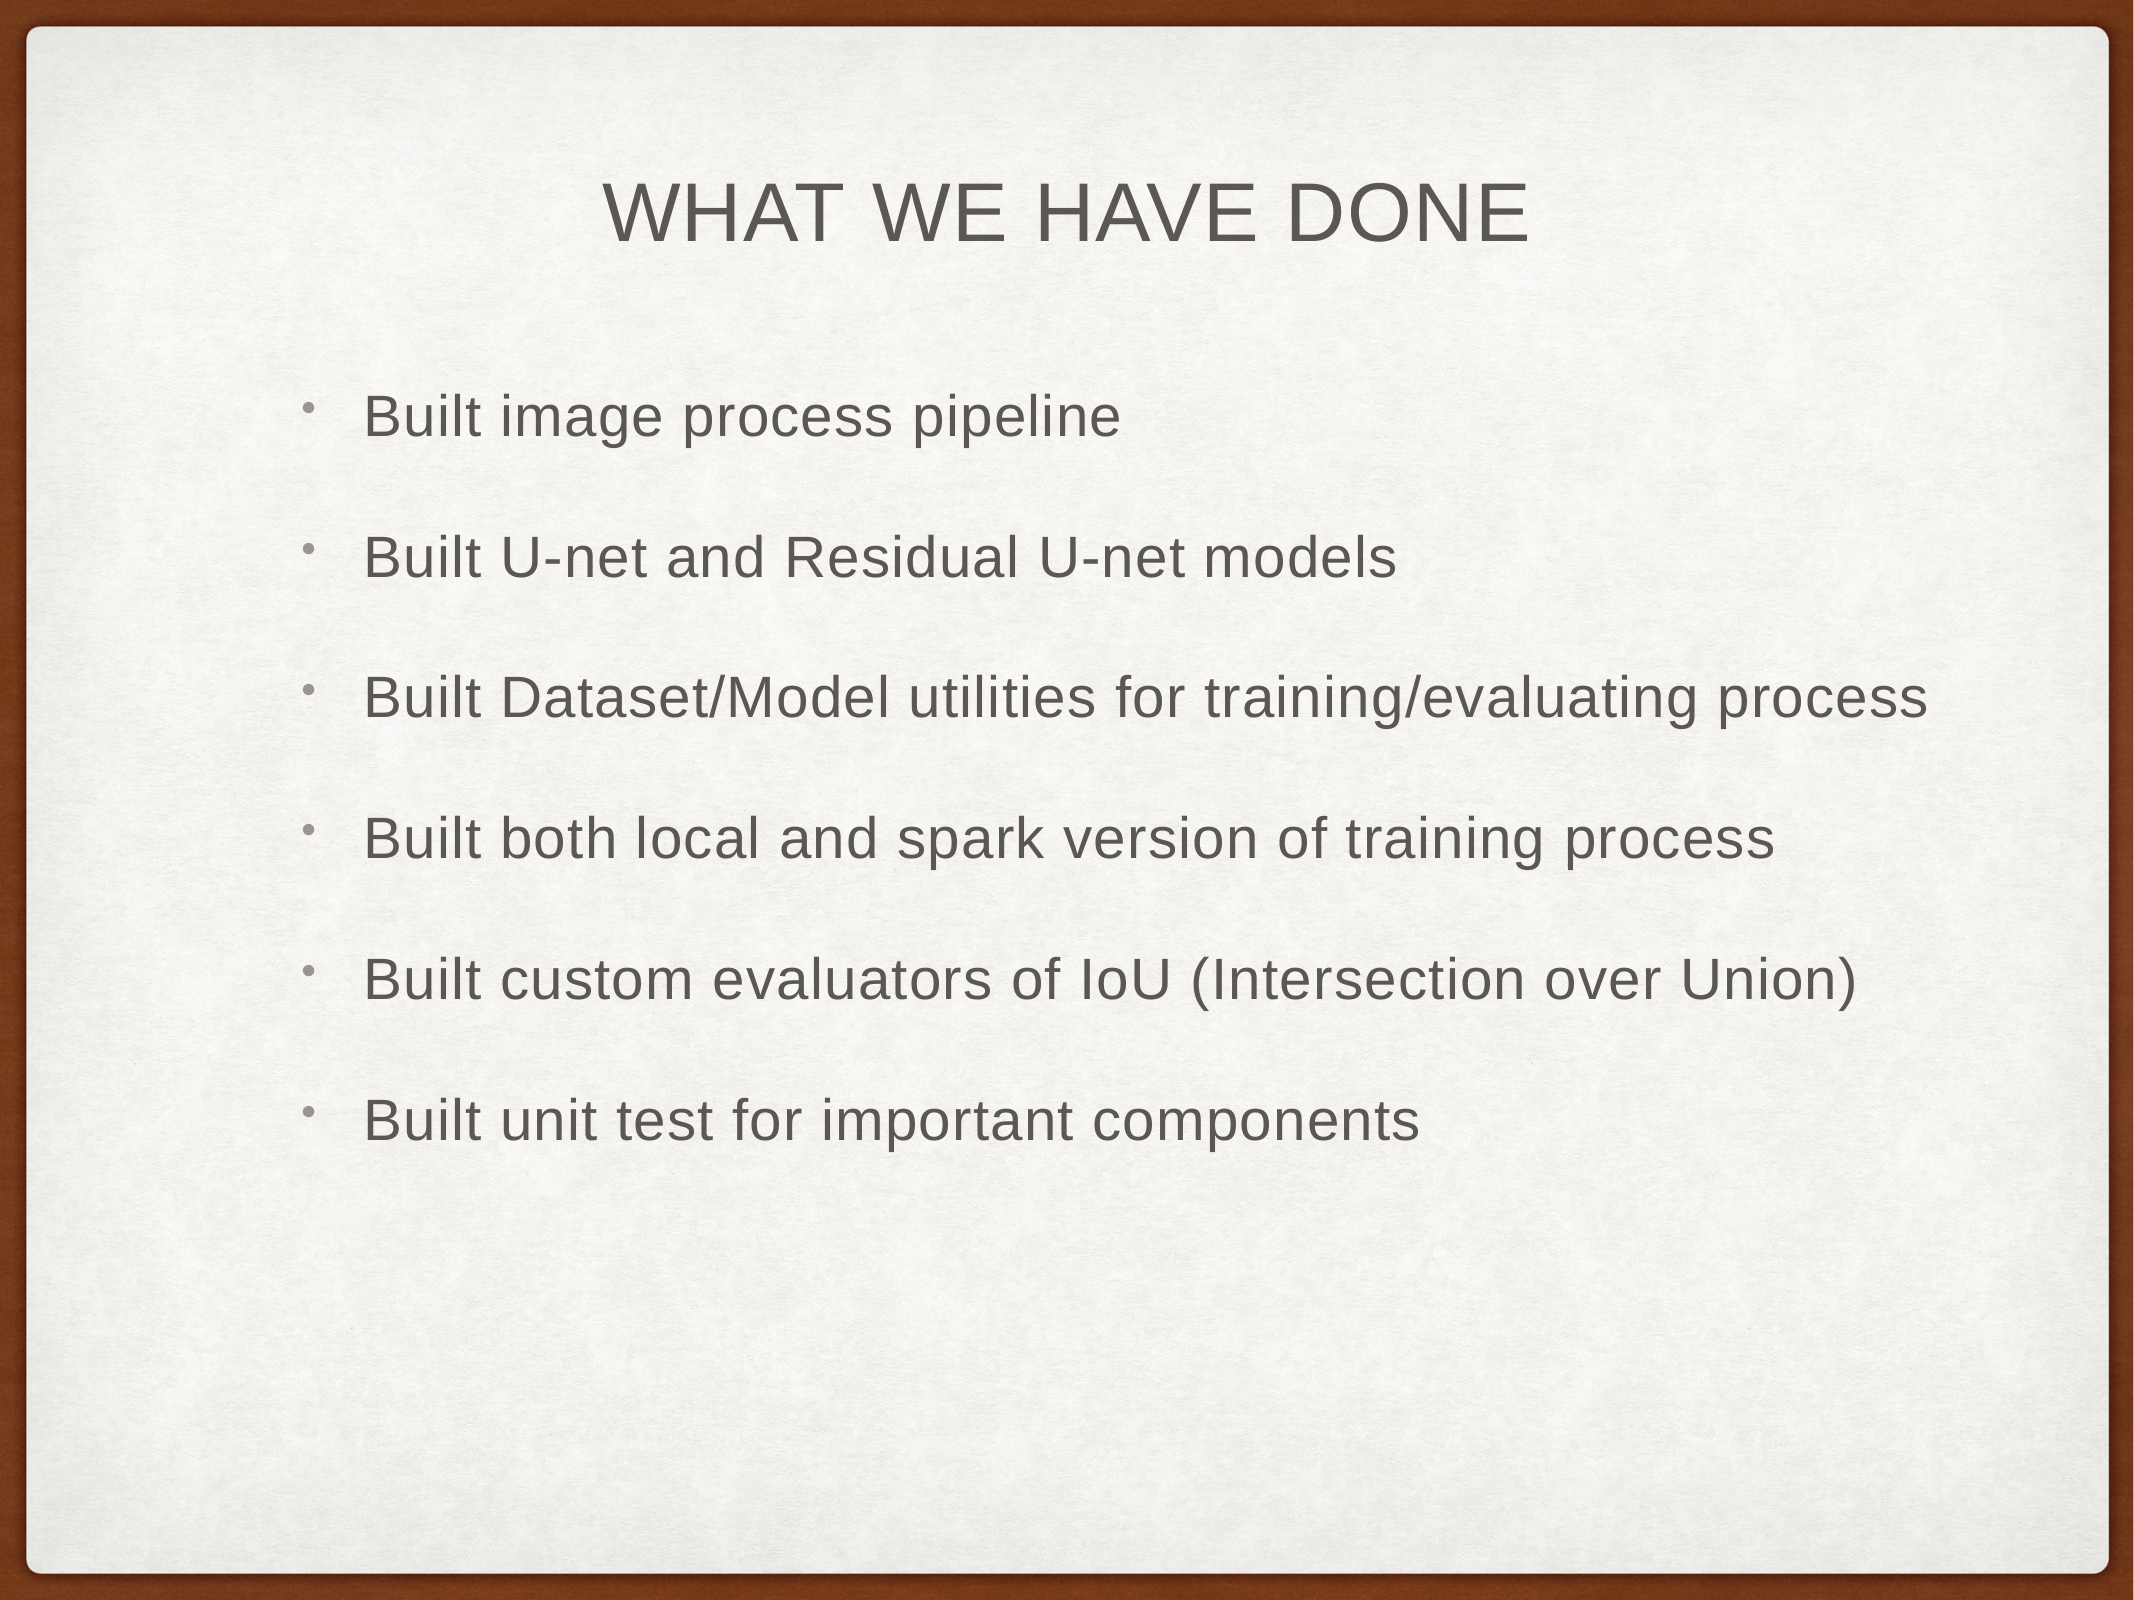

# What we have done
Built image process pipeline
Built U-net and Residual U-net models
Built Dataset/Model utilities for training/evaluating process
Built both local and spark version of training process
Built custom evaluators of IoU (Intersection over Union)
Built unit test for important components